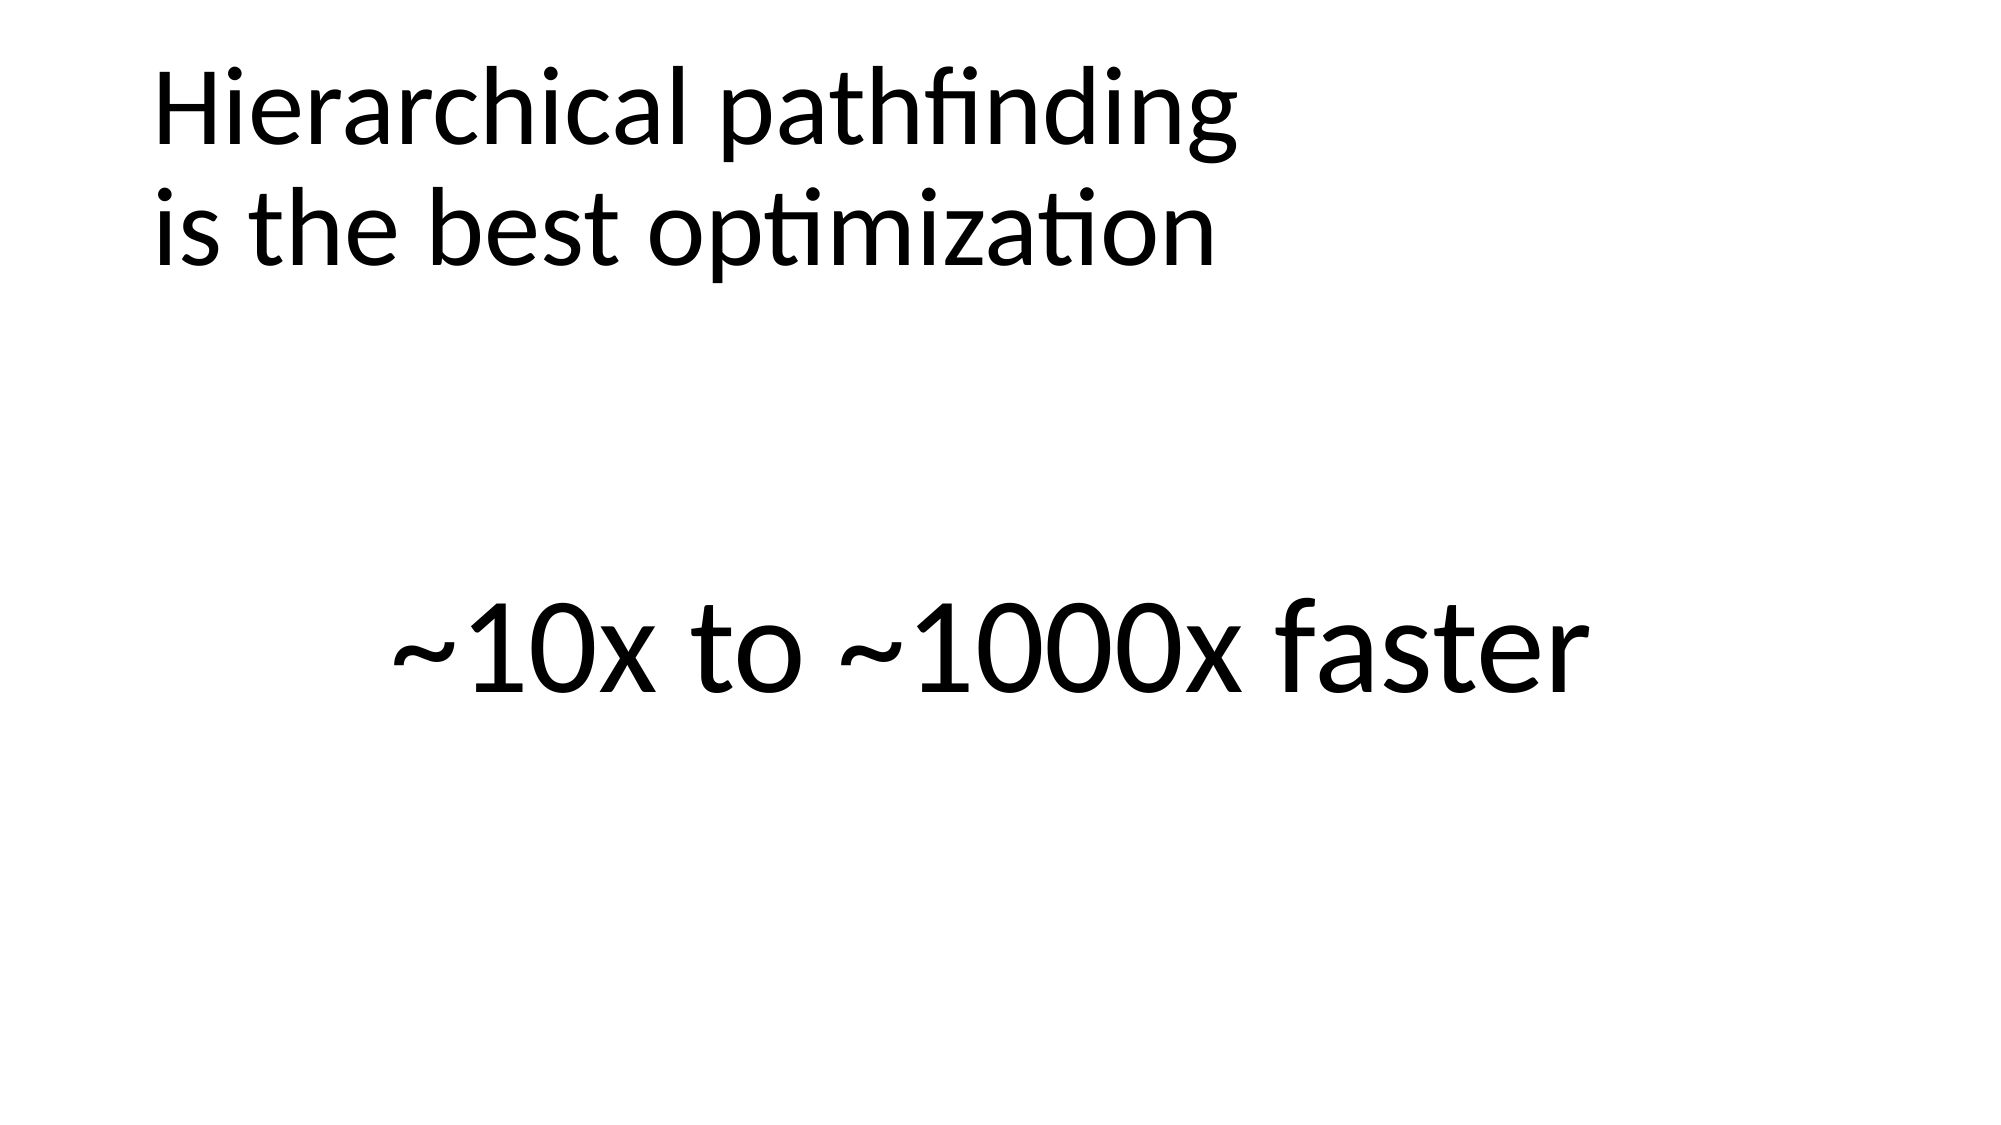

# Hierarchical pathfinding is the best optimization
~10x to ~1000x faster